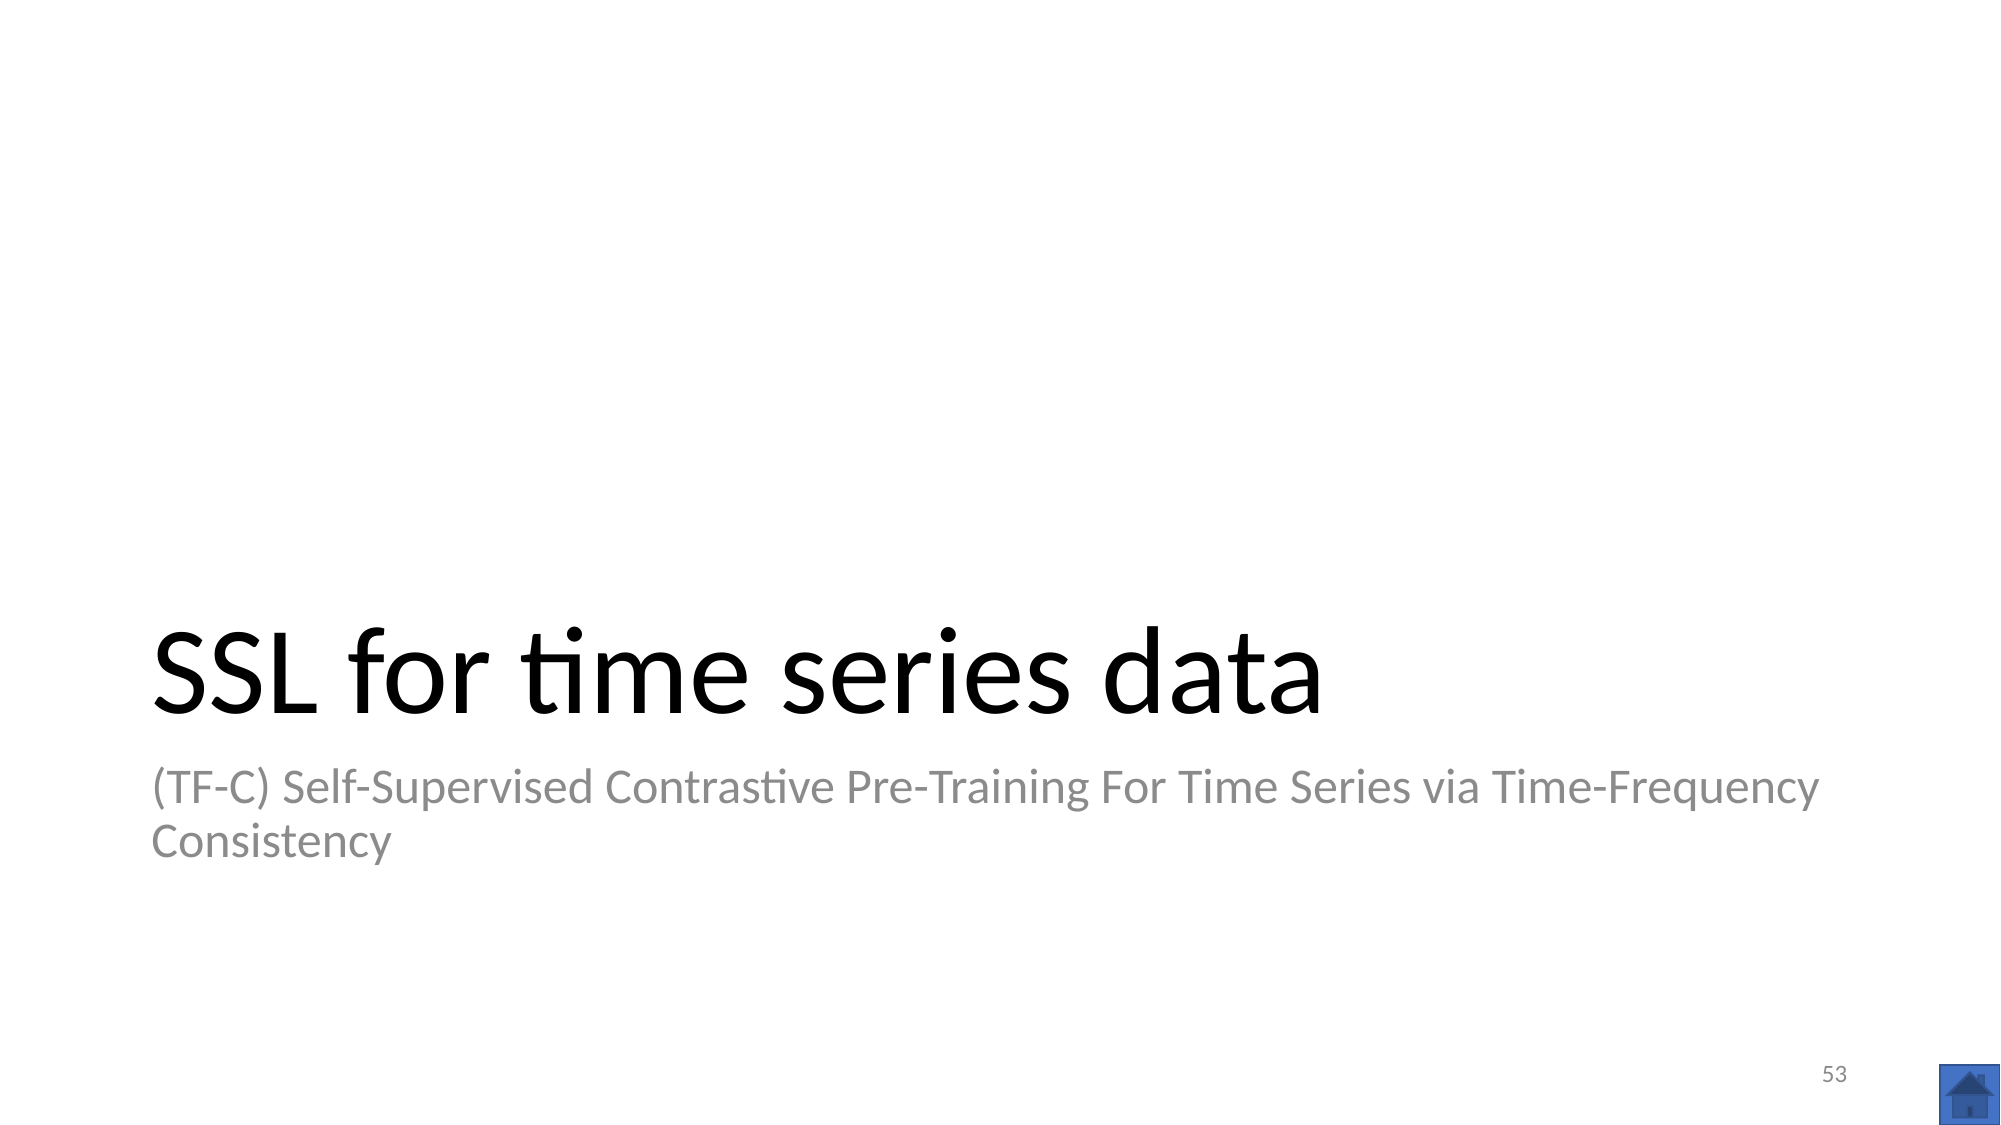

# SSL for time series data
(TF-C) Self-Supervised Contrastive Pre-Training For Time Series via Time-Frequency Consistency
53